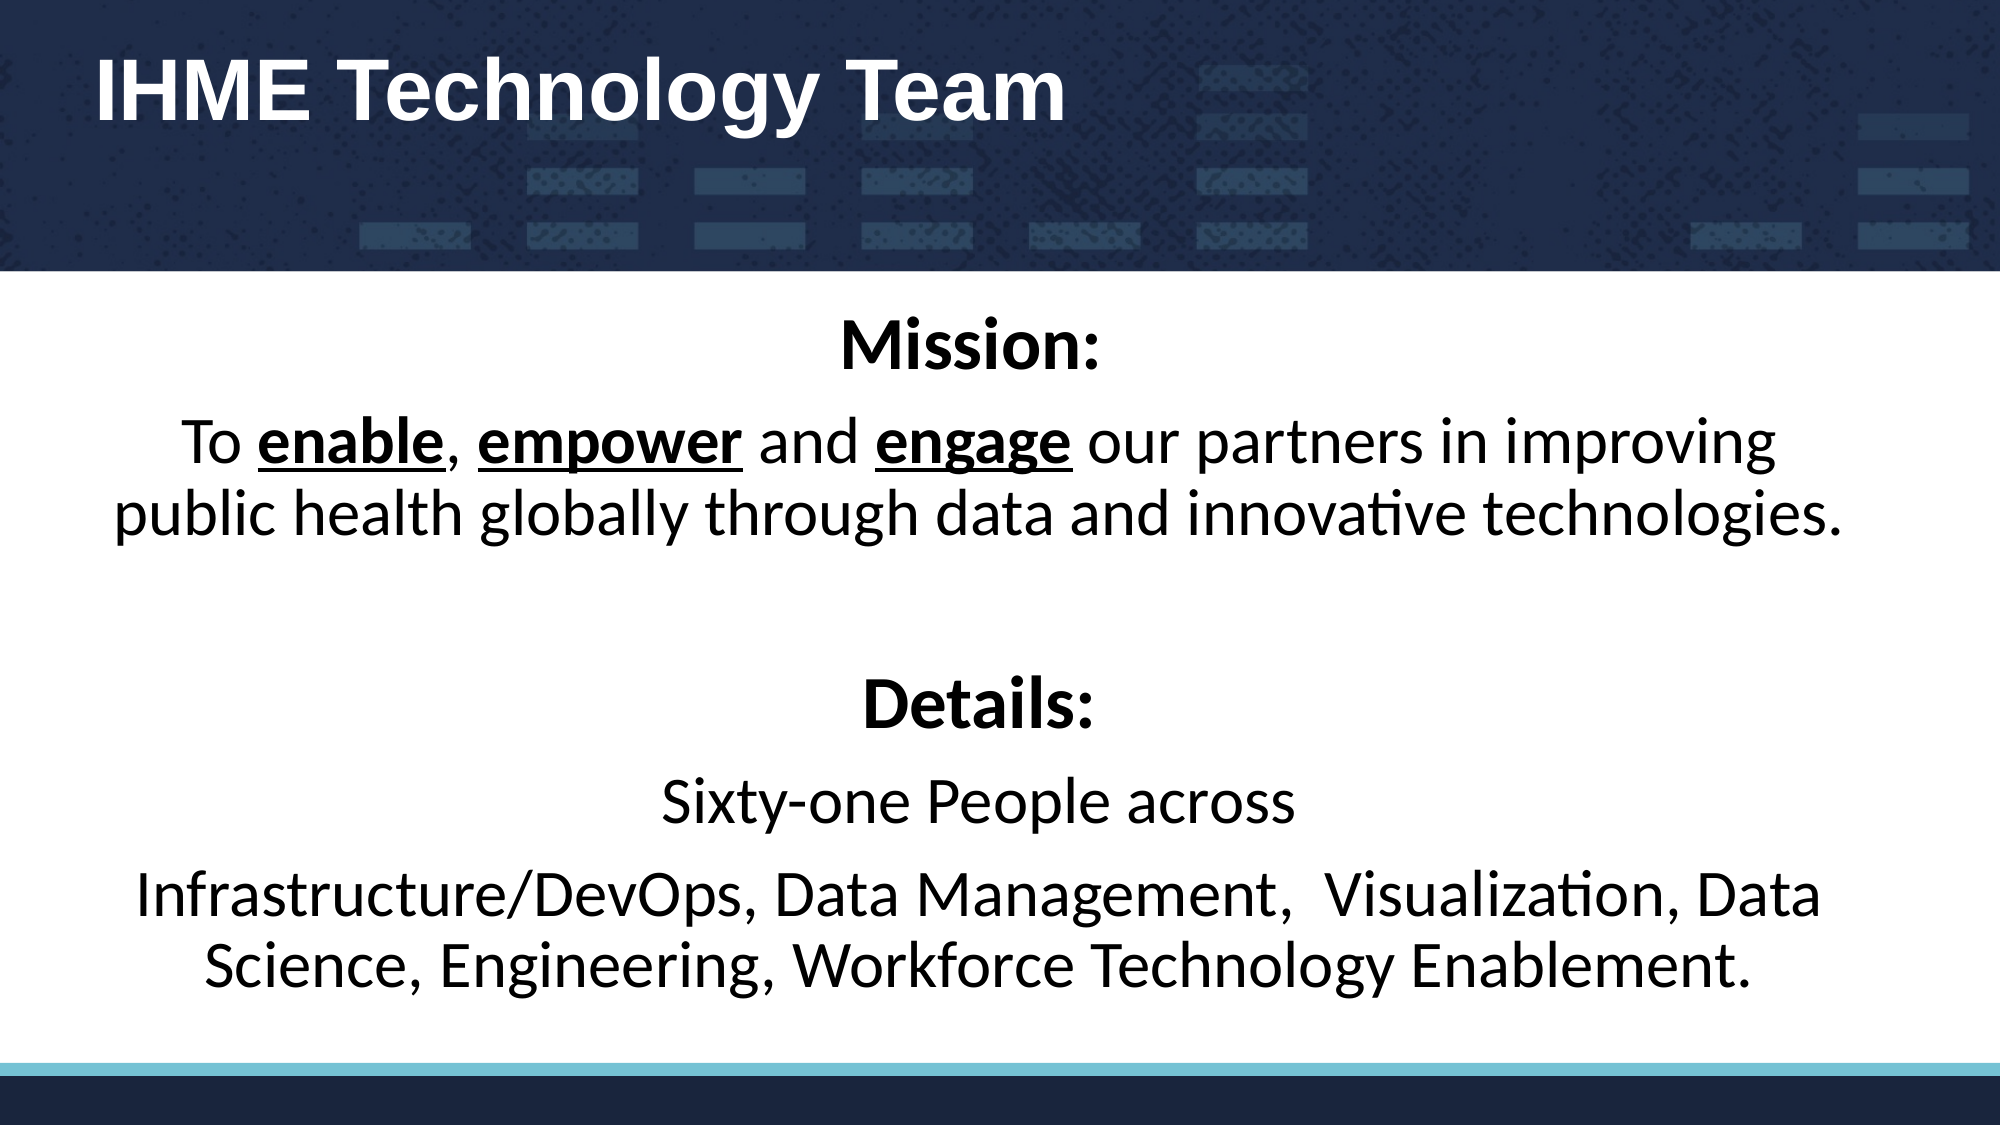

# IHME Technology Team
Mission:
To enable, empower and engage our partners in improving public health globally through data and innovative technologies.​

Details:
Sixty-one People across
Infrastructure/DevOps, Data Management,  Visualization, Data Science, Engineering, Workforce Technology Enablement.